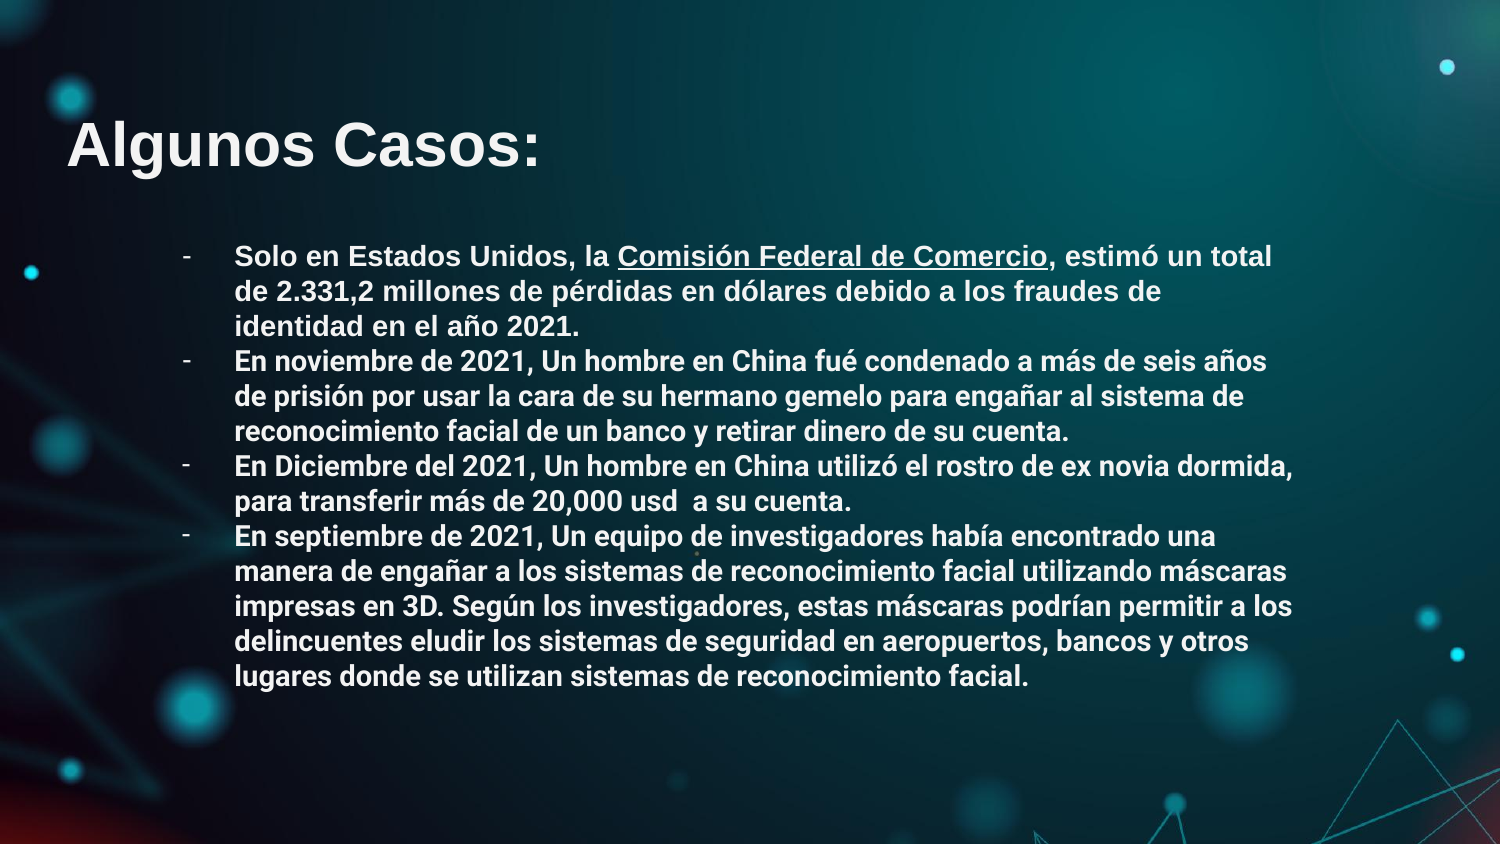

# Algunos Casos:
Solo en Estados Unidos, la Comisión Federal de Comercio, estimó un total de 2.331,2 millones de pérdidas en dólares debido a los fraudes de identidad en el año 2021.
En noviembre de 2021, Un hombre en China fué condenado a más de seis años de prisión por usar la cara de su hermano gemelo para engañar al sistema de reconocimiento facial de un banco y retirar dinero de su cuenta.
En Diciembre del 2021, Un hombre en China utilizó el rostro de ex novia dormida, para transferir más de 20,000 usd  a su cuenta.
En septiembre de 2021, Un equipo de investigadores había encontrado una manera de engañar a los sistemas de reconocimiento facial utilizando máscaras impresas en 3D. Según los investigadores, estas máscaras podrían permitir a los delincuentes eludir los sistemas de seguridad en aeropuertos, bancos y otros lugares donde se utilizan sistemas de reconocimiento facial.